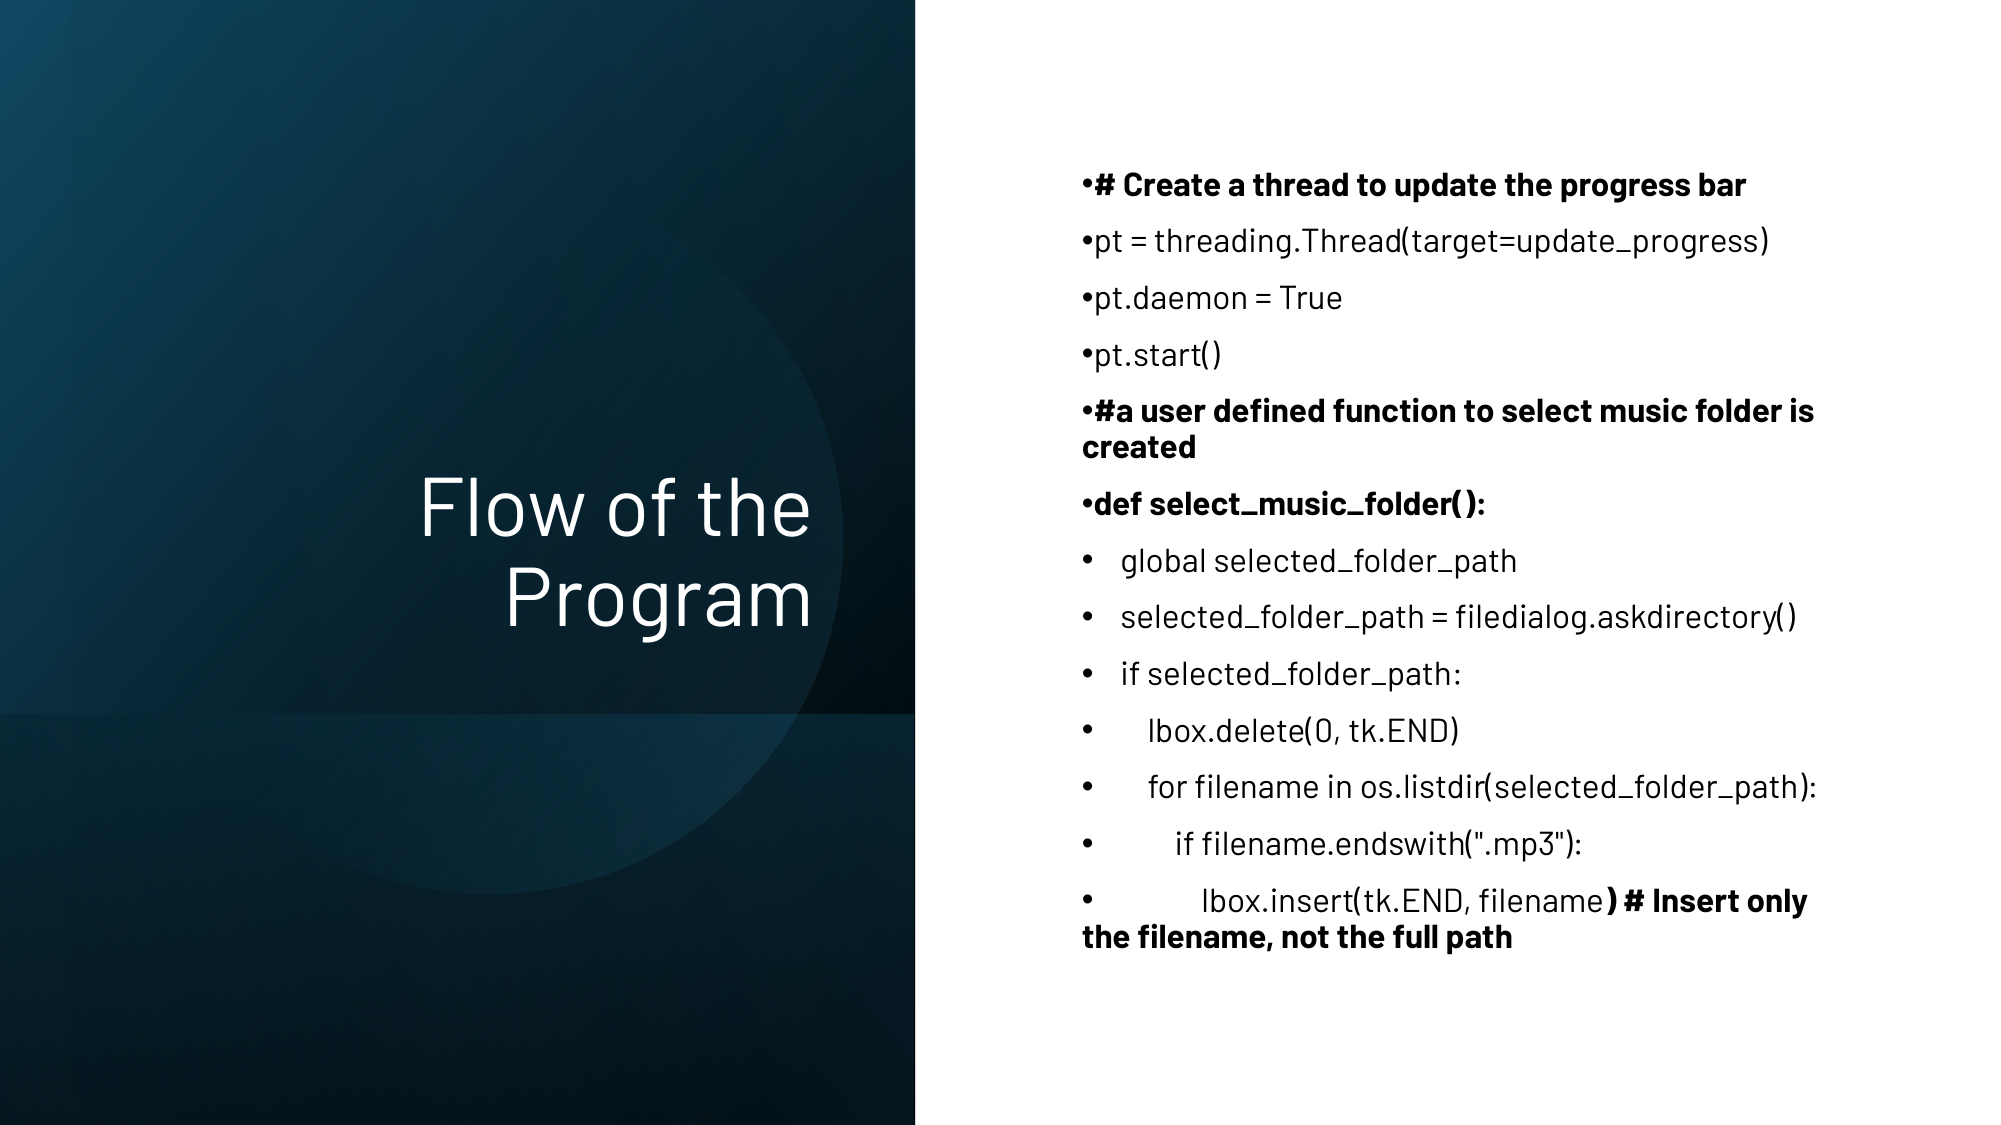

# Flow of the Program

# Create a thread to update the progress bar
pt = threading.Thread(target=update_progress)
pt.daemon = True
pt.start()
#a user defined function to select music folder is created
def select_music_folder():
    global selected_folder_path
    selected_folder_path = filedialog.askdirectory()
    if selected_folder_path:
        lbox.delete(0, tk.END)
        for filename in os.listdir(selected_folder_path):
            if filename.endswith(".mp3"):
                lbox.insert(tk.END, filename) # Insert only the filename, not the full path